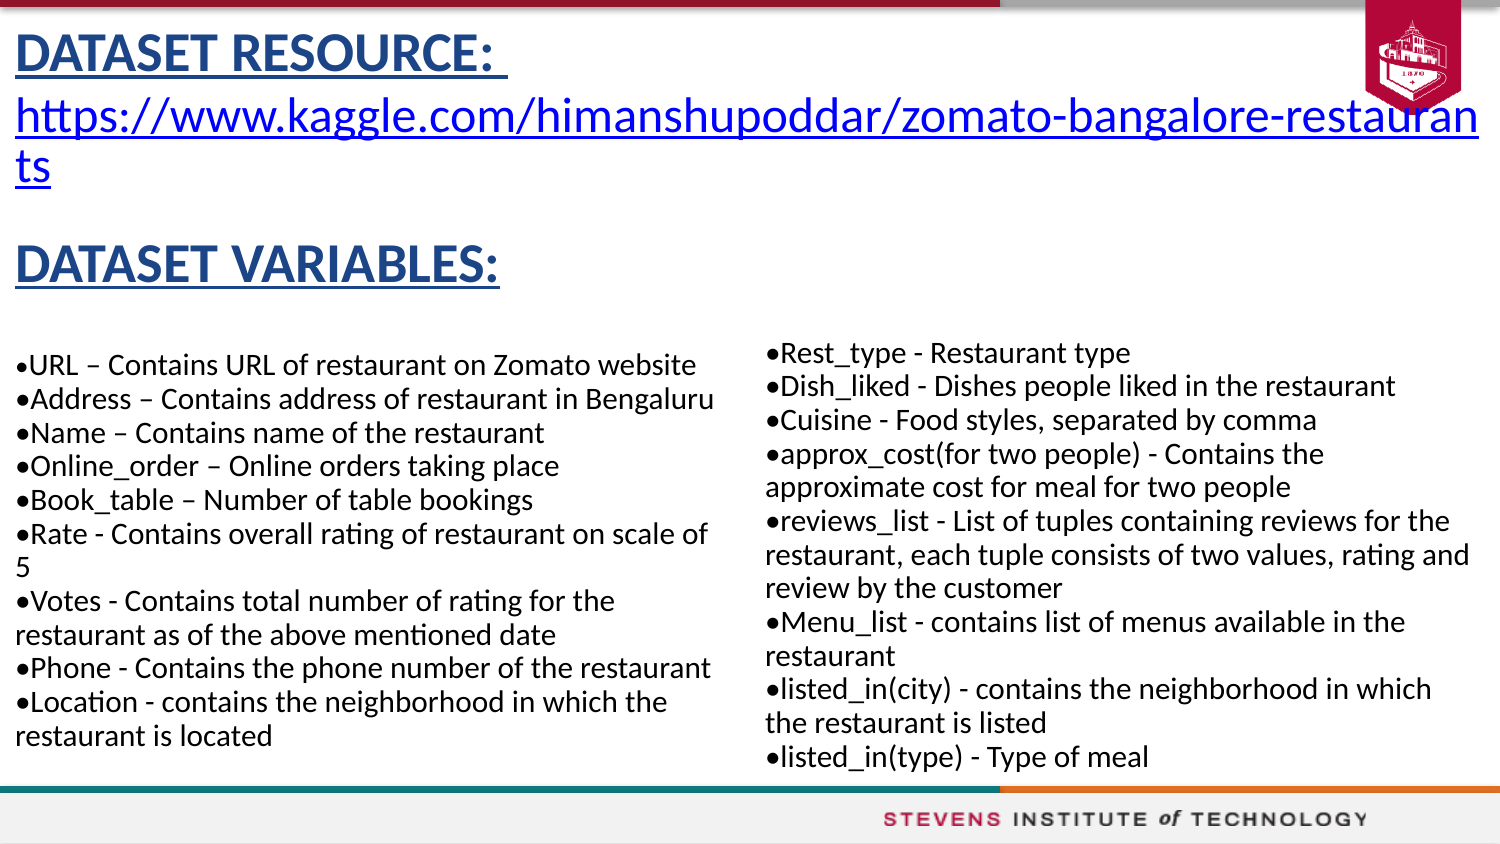

DATASET RESOURCE: https://www.kaggle.com/himanshupoddar/zomato-bangalore-restaurants
DATASET VARIABLES:

•Rest_type - Restaurant type
•Dish_liked - Dishes people liked in the restaurant
•Cuisine - Food styles, separated by comma
•approx_cost(for two people) - Contains the approximate cost for meal for two people
•reviews_list - List of tuples containing reviews for the restaurant, each tuple consists of two values, rating and review by the customer
•Menu_list - contains list of menus available in the restaurant
•listed_in(city) - contains the neighborhood in which the restaurant is listed
•listed_in(type) - Type of meal

•URL – Contains URL of restaurant on Zomato website
•Address – Contains address of restaurant in Bengaluru
•Name – Contains name of the restaurant
•Online_order – Online orders taking place
•Book_table – Number of table bookings
•Rate - Contains overall rating of restaurant on scale of 5
•Votes - Contains total number of rating for the restaurant as of the above mentioned date
•Phone - Contains the phone number of the restaurant
•Location - contains the neighborhood in which the restaurant is located